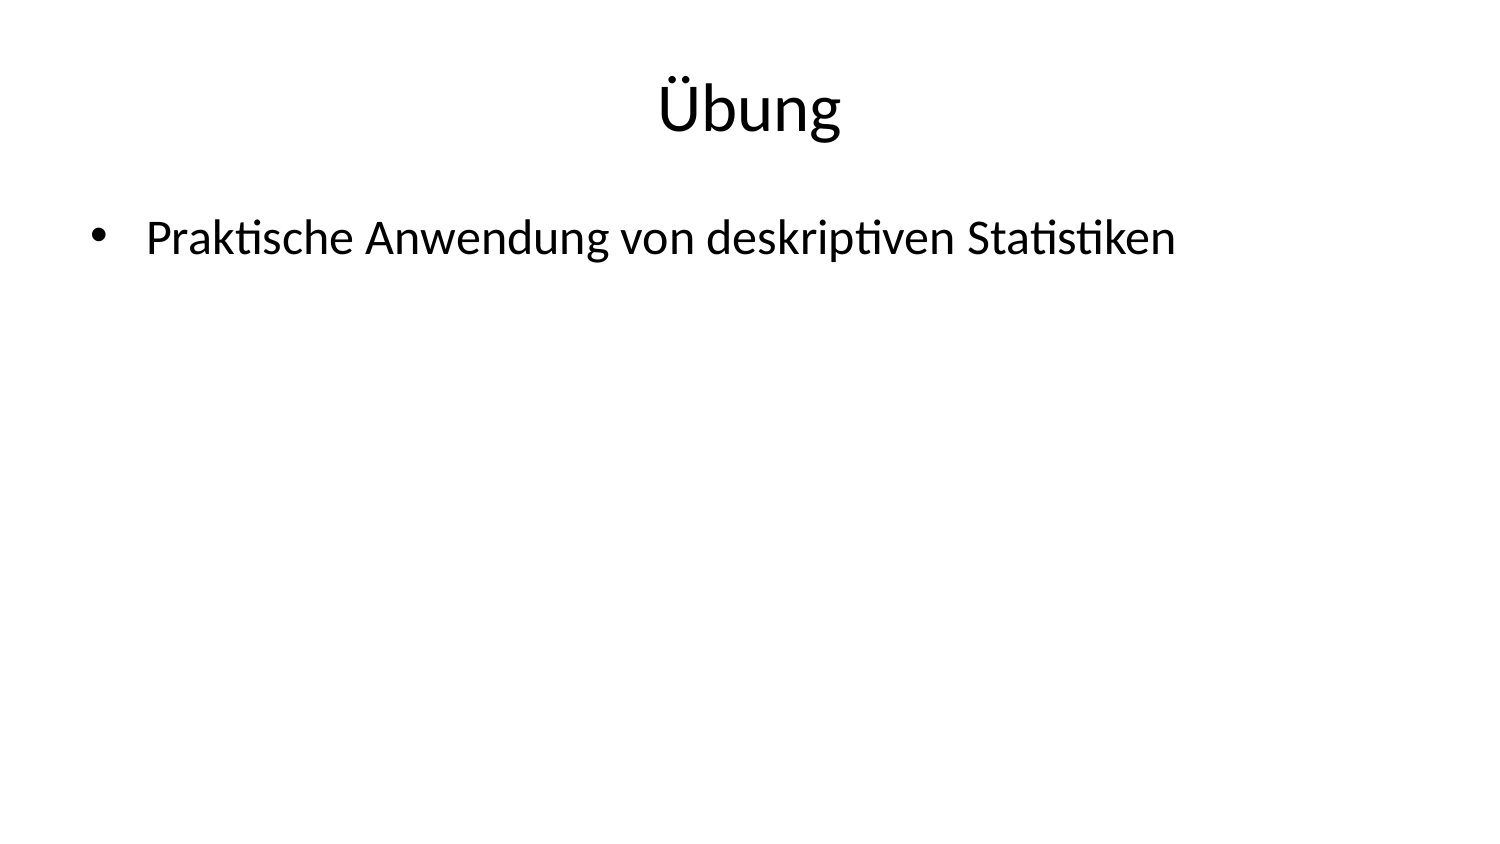

# Übung
Praktische Anwendung von deskriptiven Statistiken